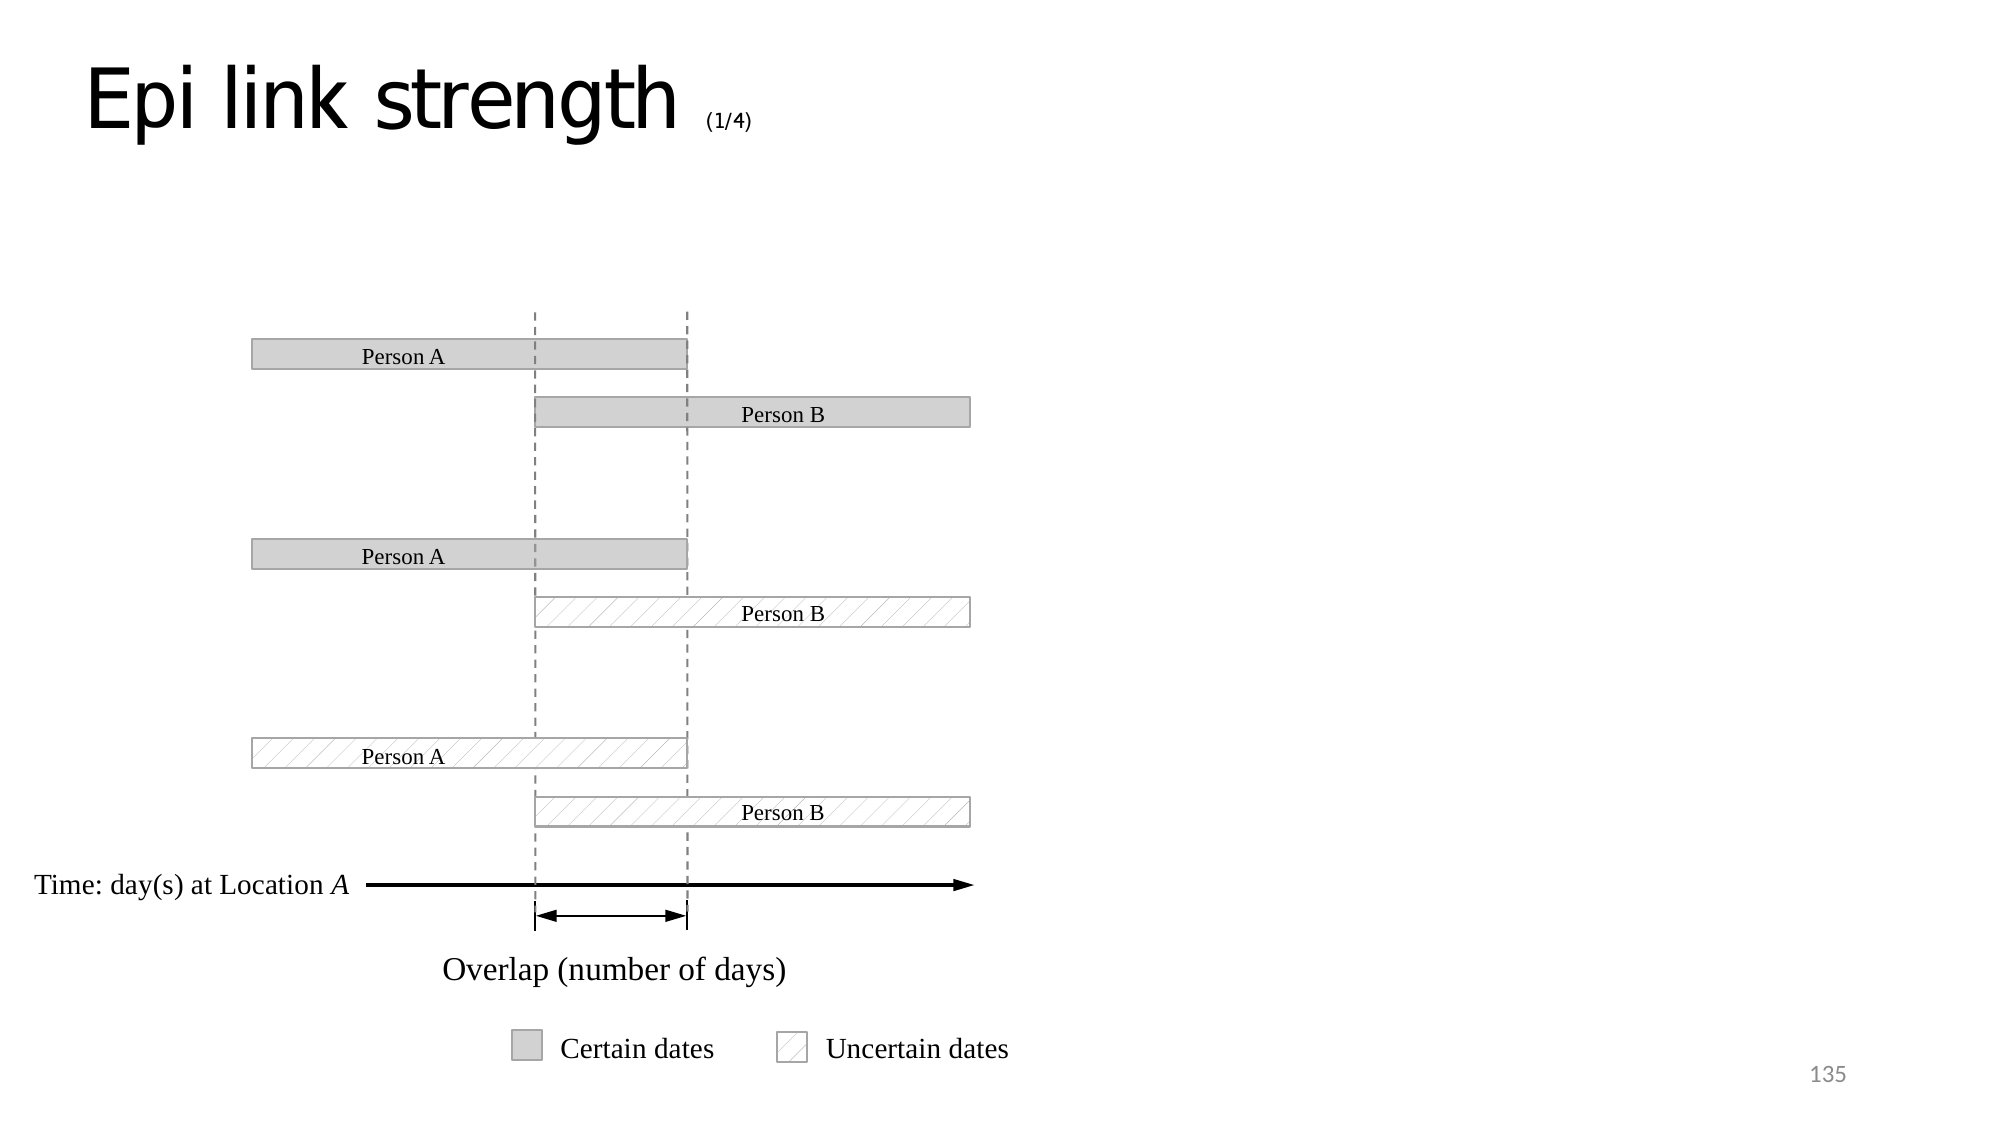

Epi link strength (1/4)
Person A

Person B

Person A

Person B

Person A

Person B

Time: day(s) at Location A
Overlap (number of days)
Certain dates
Uncertain dates

135